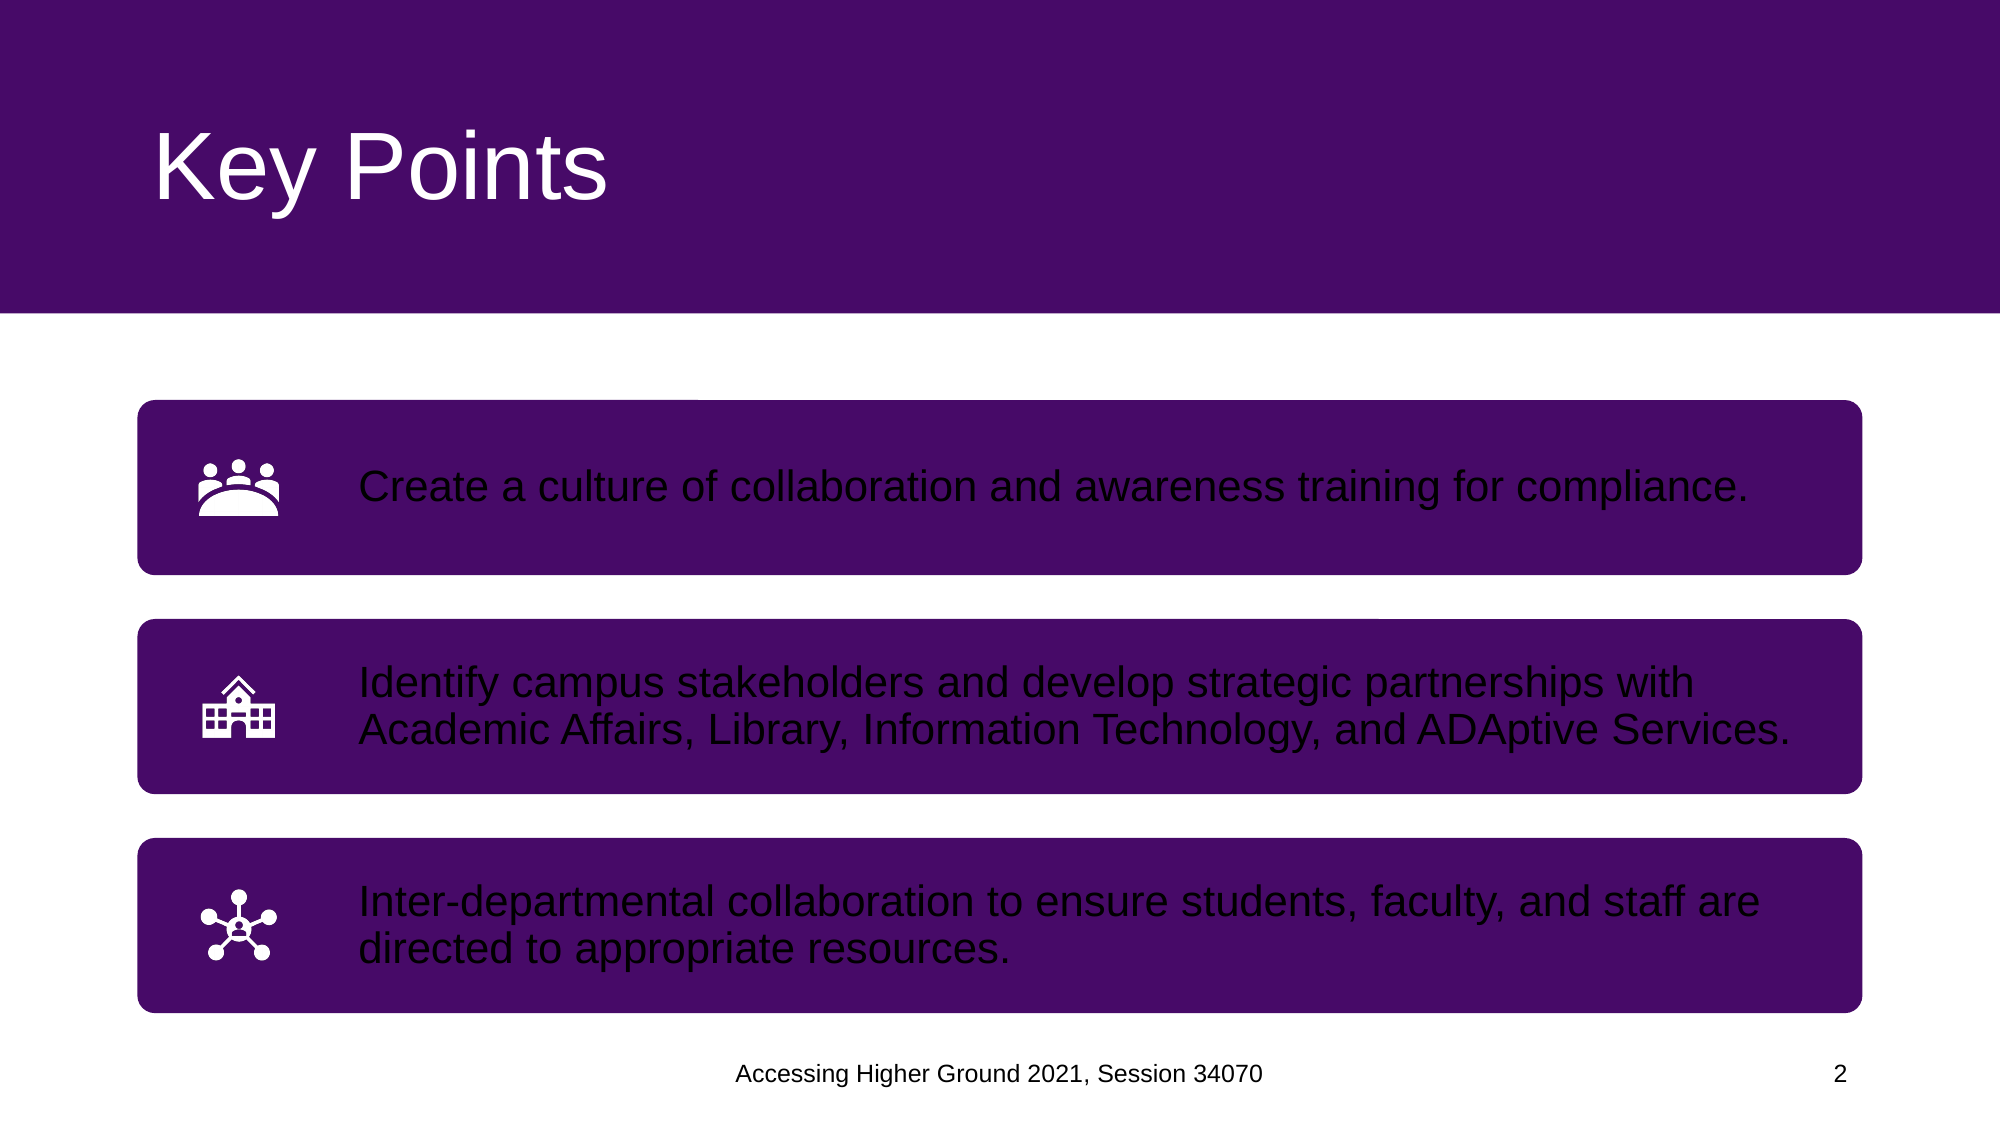

# Key Points
Create a culture of collaboration and awareness training for compliance.
Identify campus stakeholders and develop strategic partnerships with Academic Affairs, Library, Information Technology, and ADAptive Services.
Inter-departmental collaboration to ensure students, faculty, and staff are directed to appropriate resources.
Accessing Higher Ground 2021, Session 34070
2